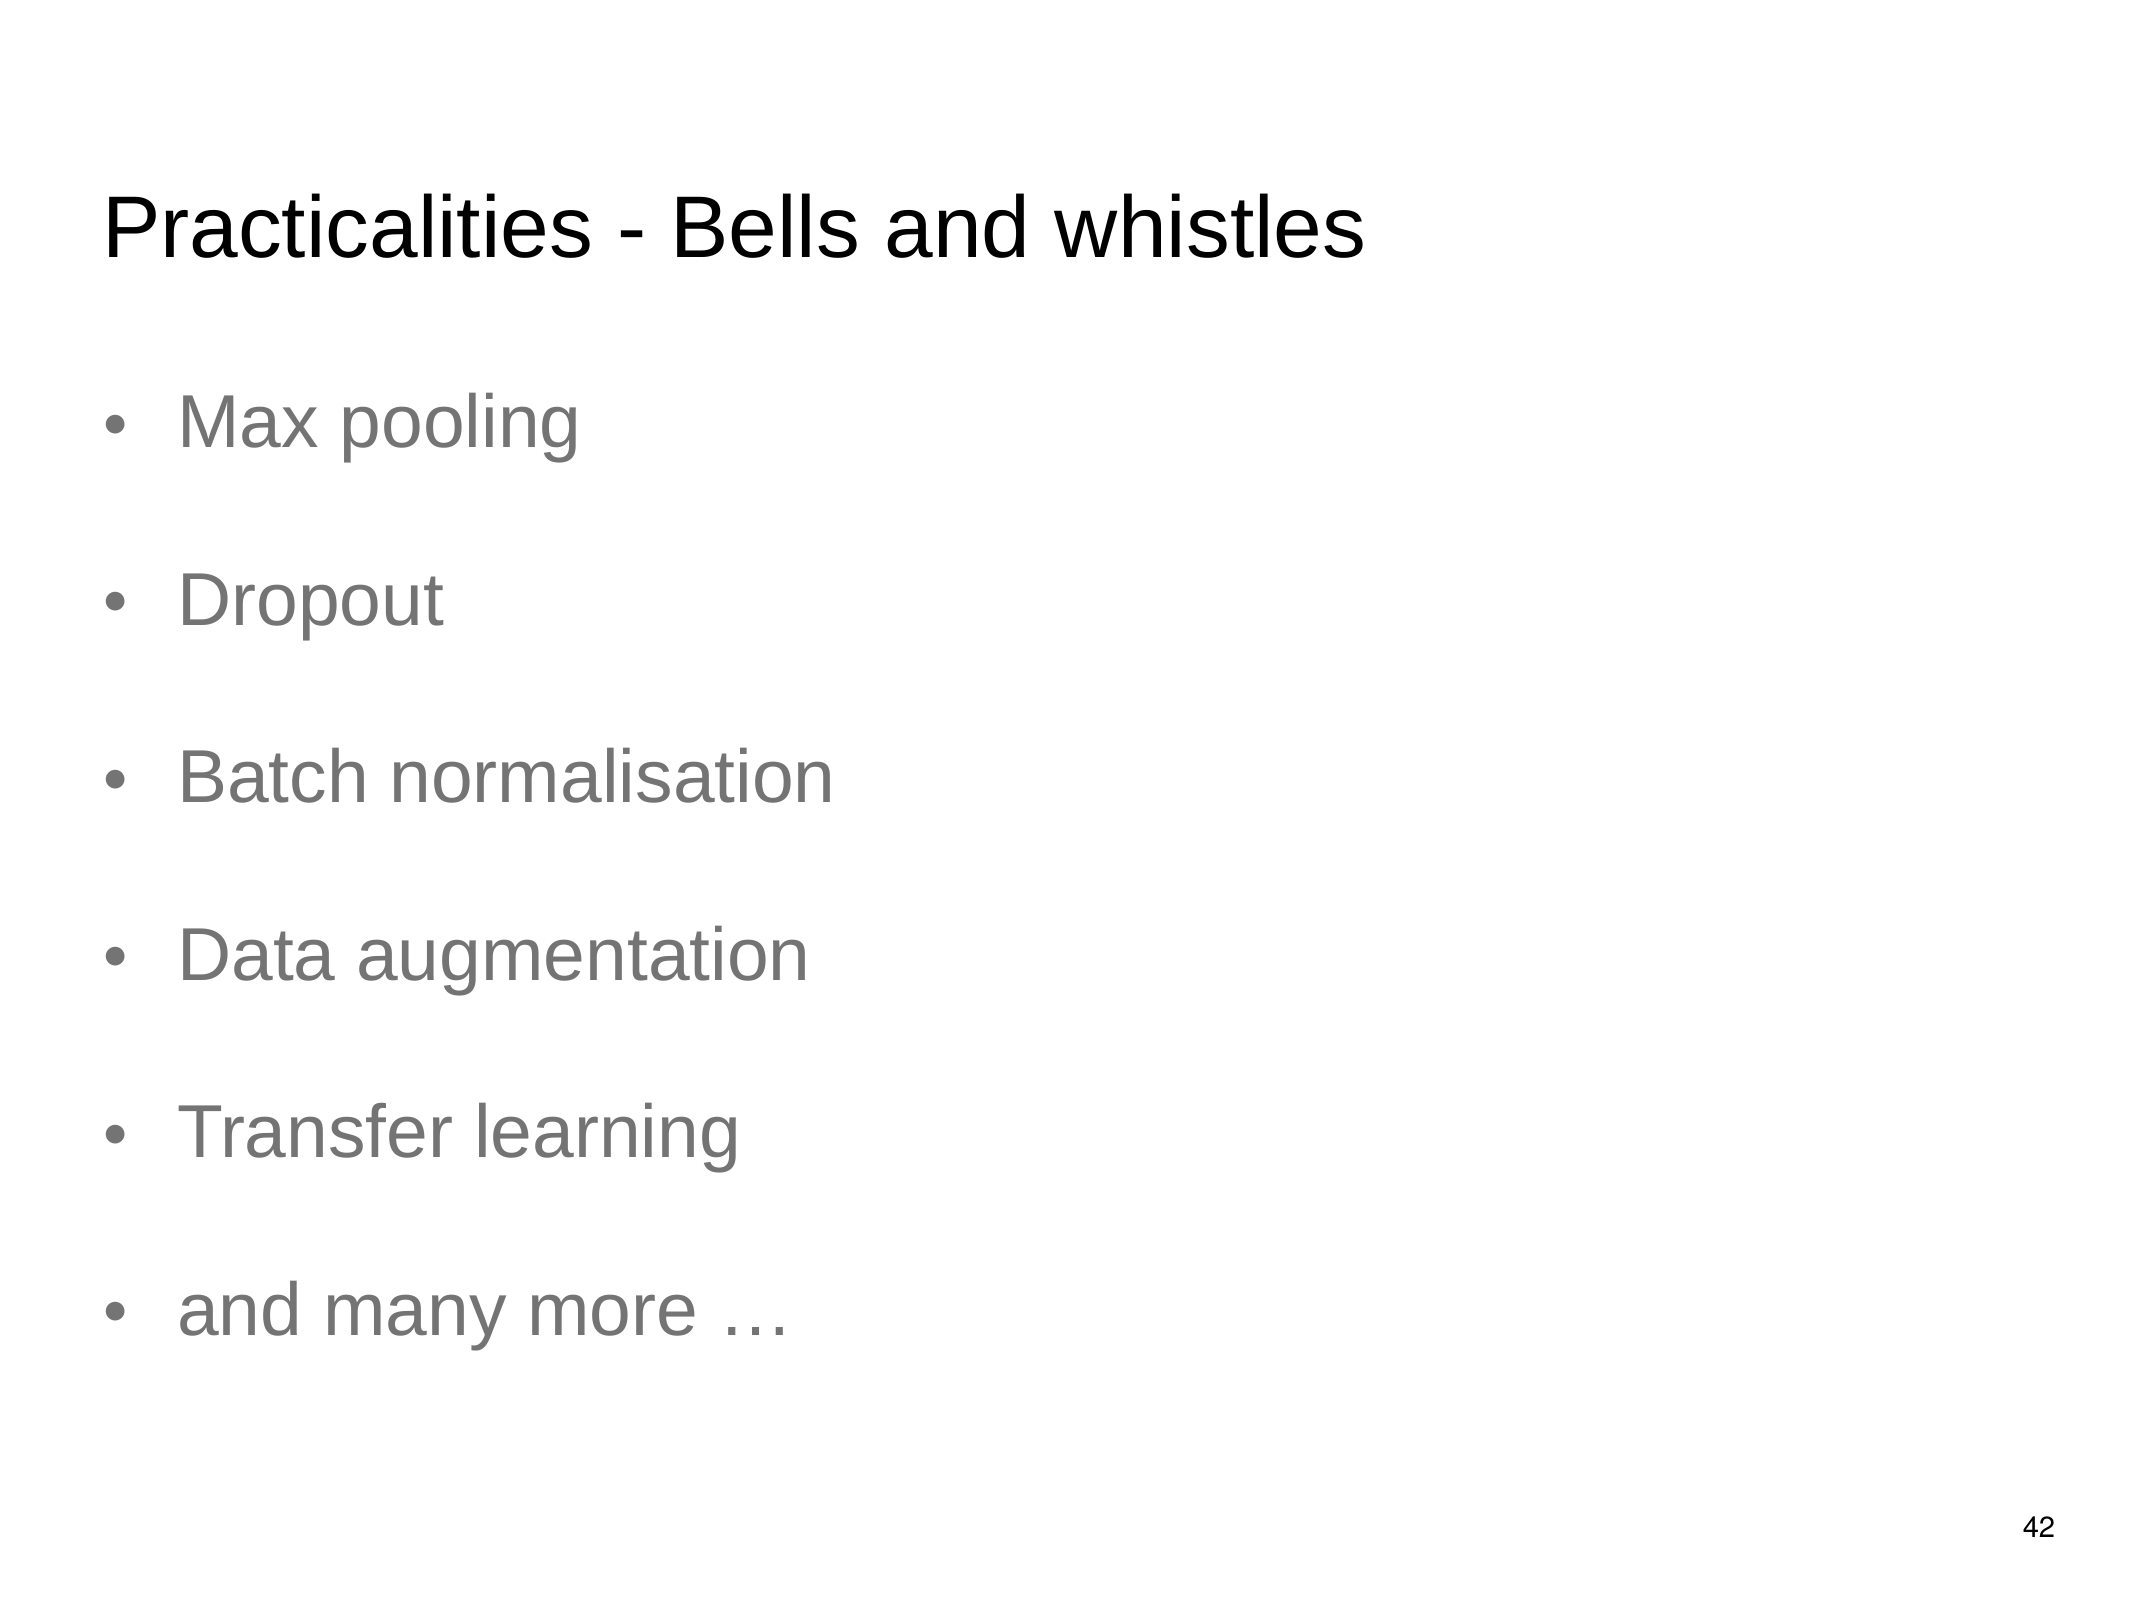

# Practicalities - Bells and whistles
Max pooling
Dropout
Batch normalisation
Data augmentation
Transfer learning
and many more …
42